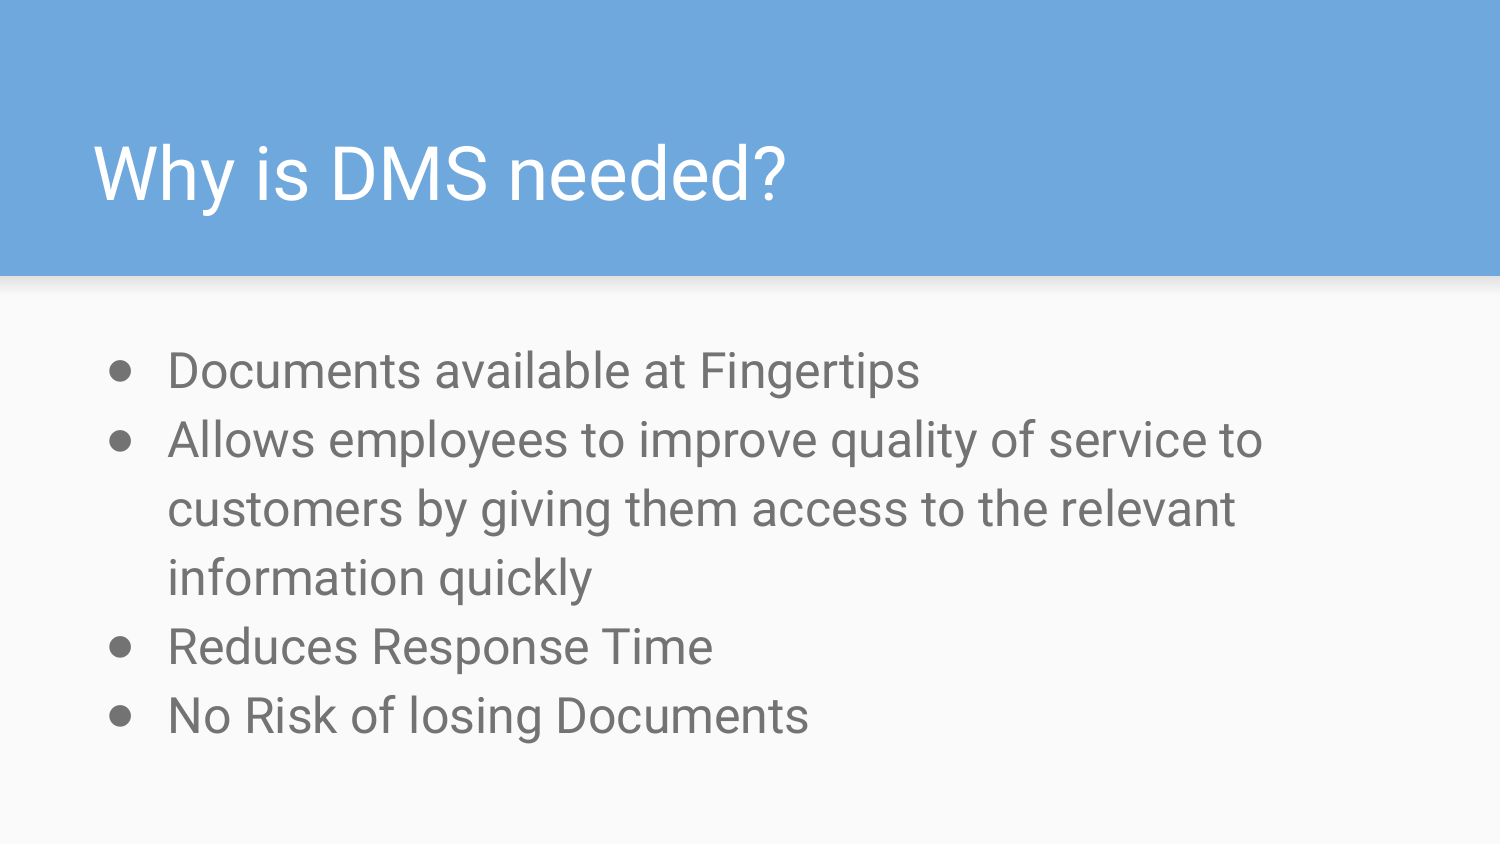

# Why is DMS needed?
Documents available at Fingertips
Allows employees to improve quality of service to customers by giving them access to the relevant information quickly
Reduces Response Time
No Risk of losing Documents